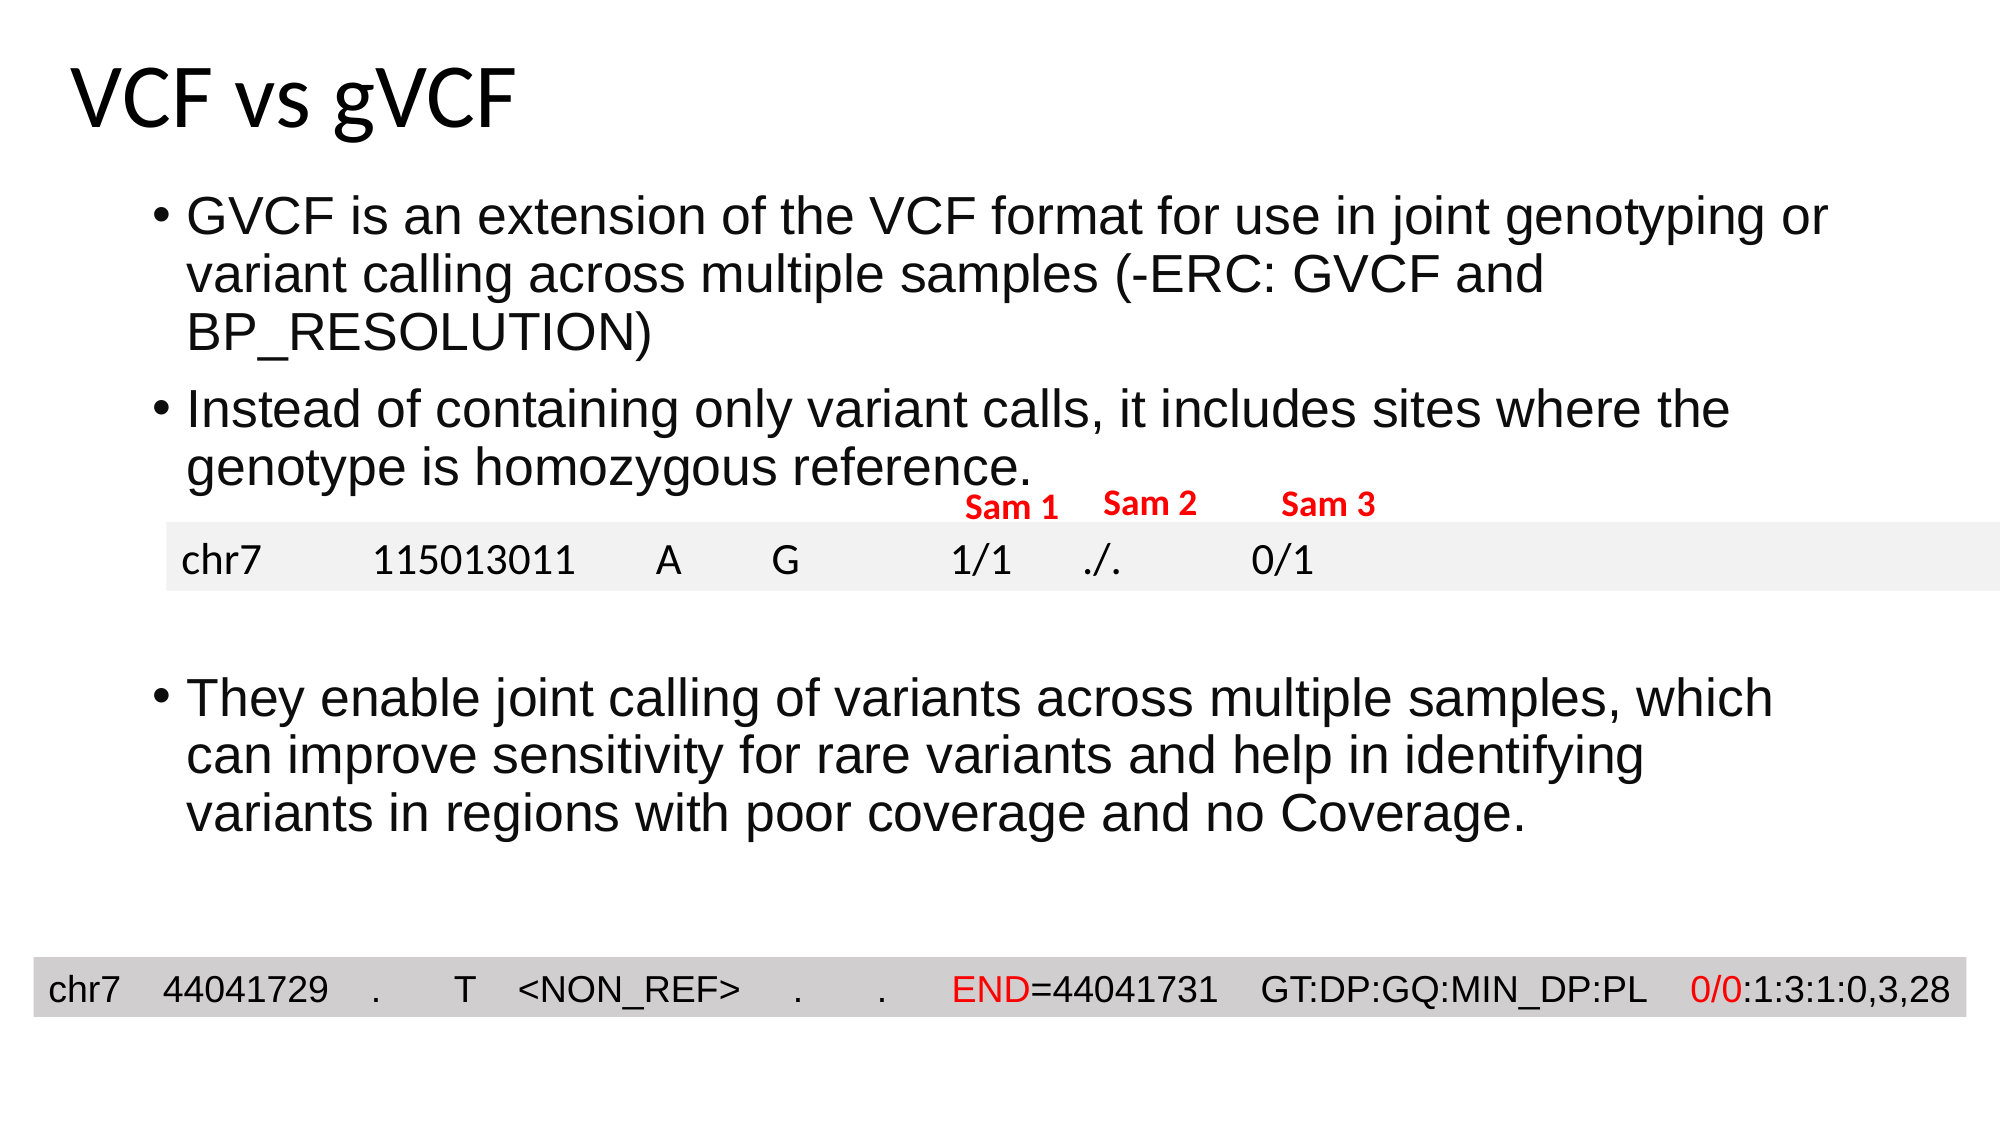

# VCF vs gVCF
GVCF is an extension of the VCF format for use in joint genotyping or variant calling across multiple samples (-ERC: GVCF and BP_RESOLUTION)
Instead of containing only variant calls, it includes sites where the genotype is homozygous reference.

They enable joint calling of variants across multiple samples, which can improve sensitivity for rare variants and help in identifying variants in regions with poor coverage and no Coverage.
Sam 2
Sam 3
Sam 1
chr7           115013011        A         G               1/1       ./.             0/1
chr7    44041729    .       T    <NON_REF>     .       .      END=44041731    GT:DP:GQ:MIN_DP:PL    0/0:1:3:1:0,3,28